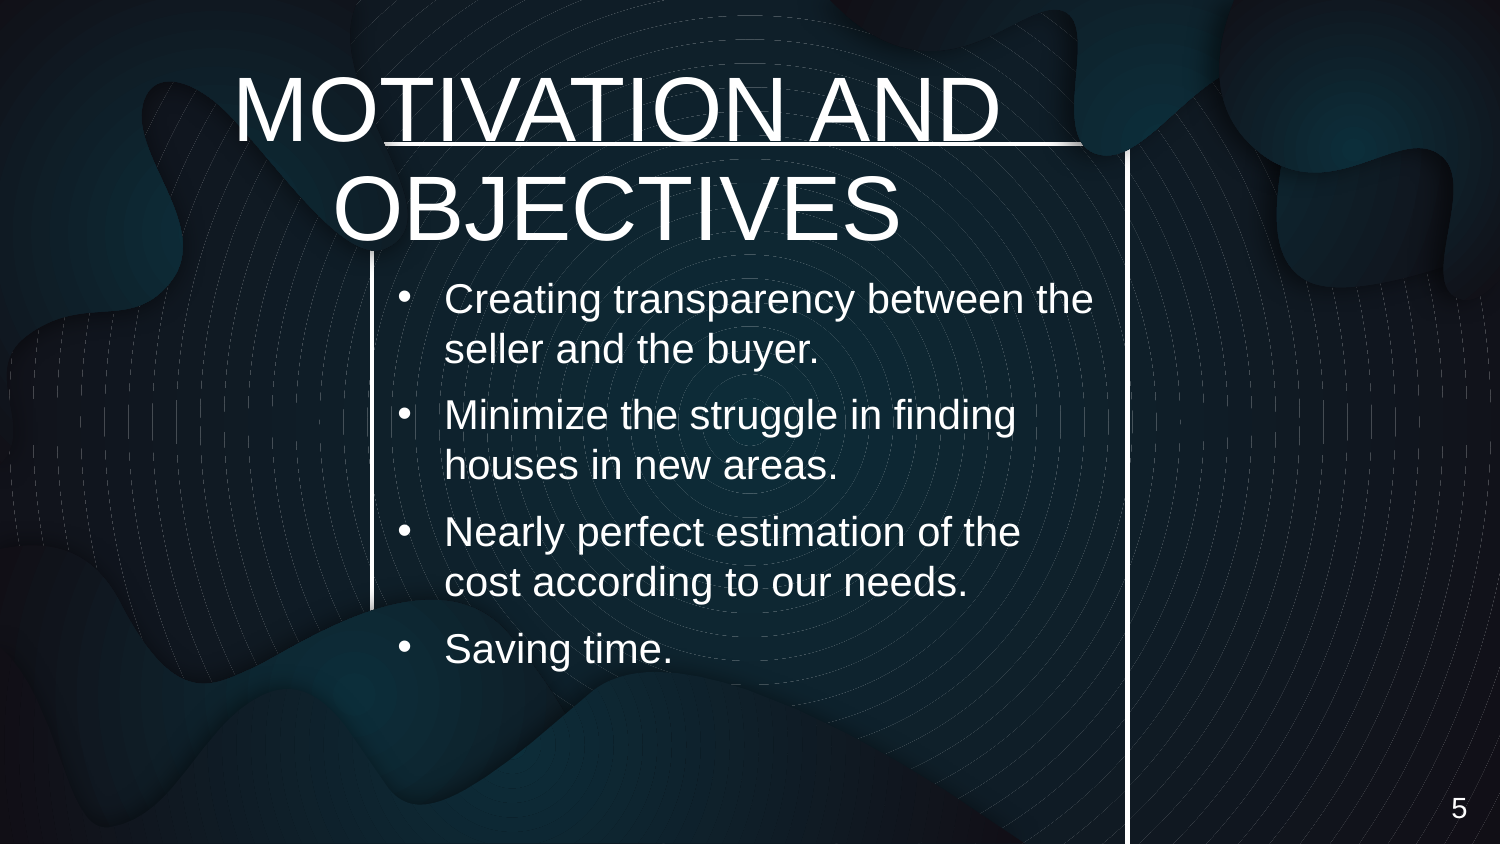

# MOTIVATION AND OBJECTIVES
Creating transparency between the seller and the buyer.
Minimize the struggle in finding houses in new areas.
Nearly perfect estimation of the cost according to our needs.
Saving time.

5